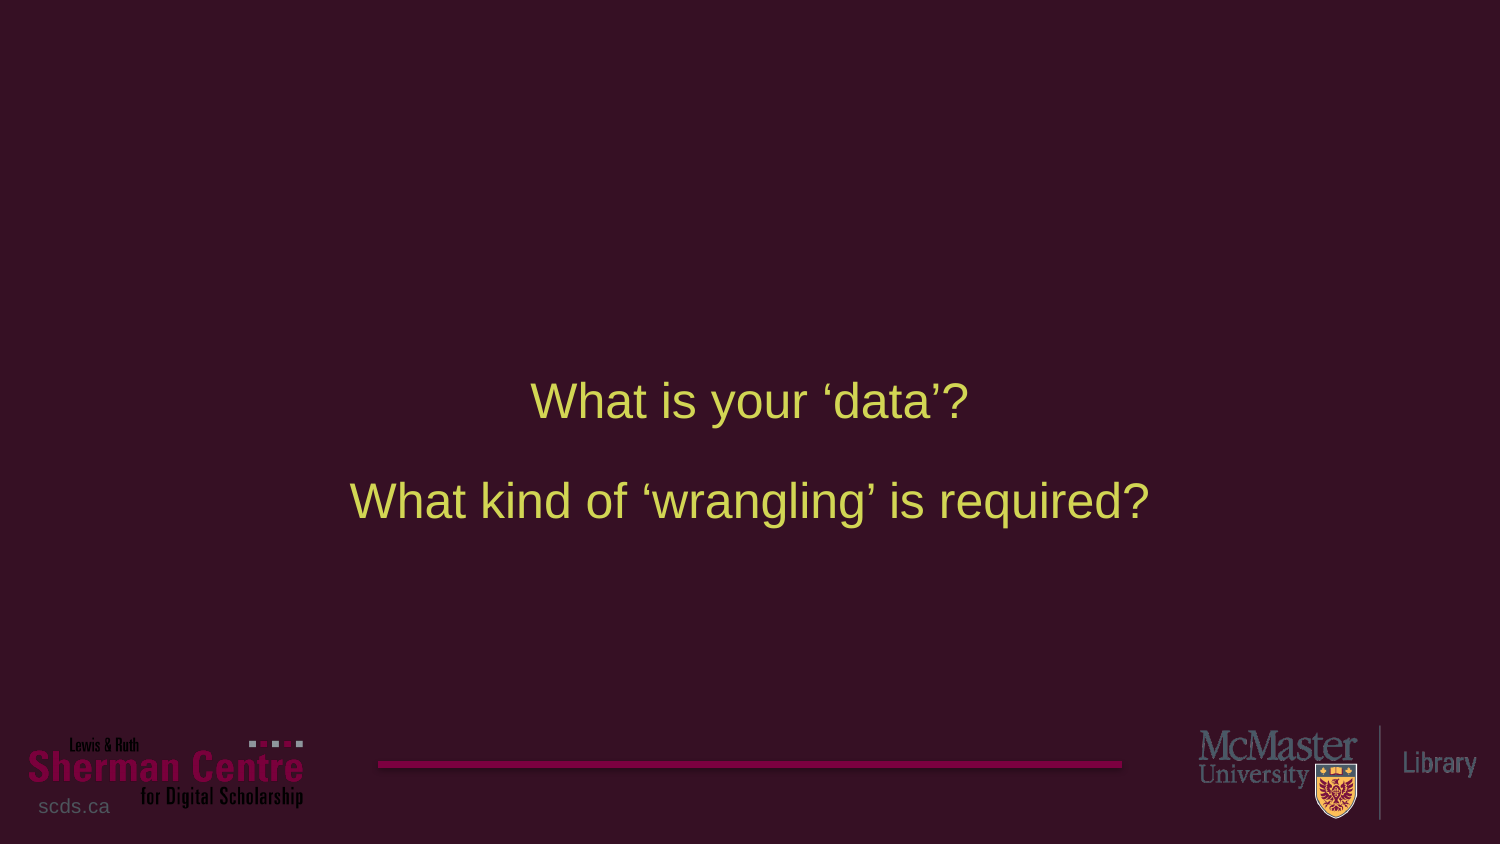

What is your ‘data’?
What kind of ‘wrangling’ is required?